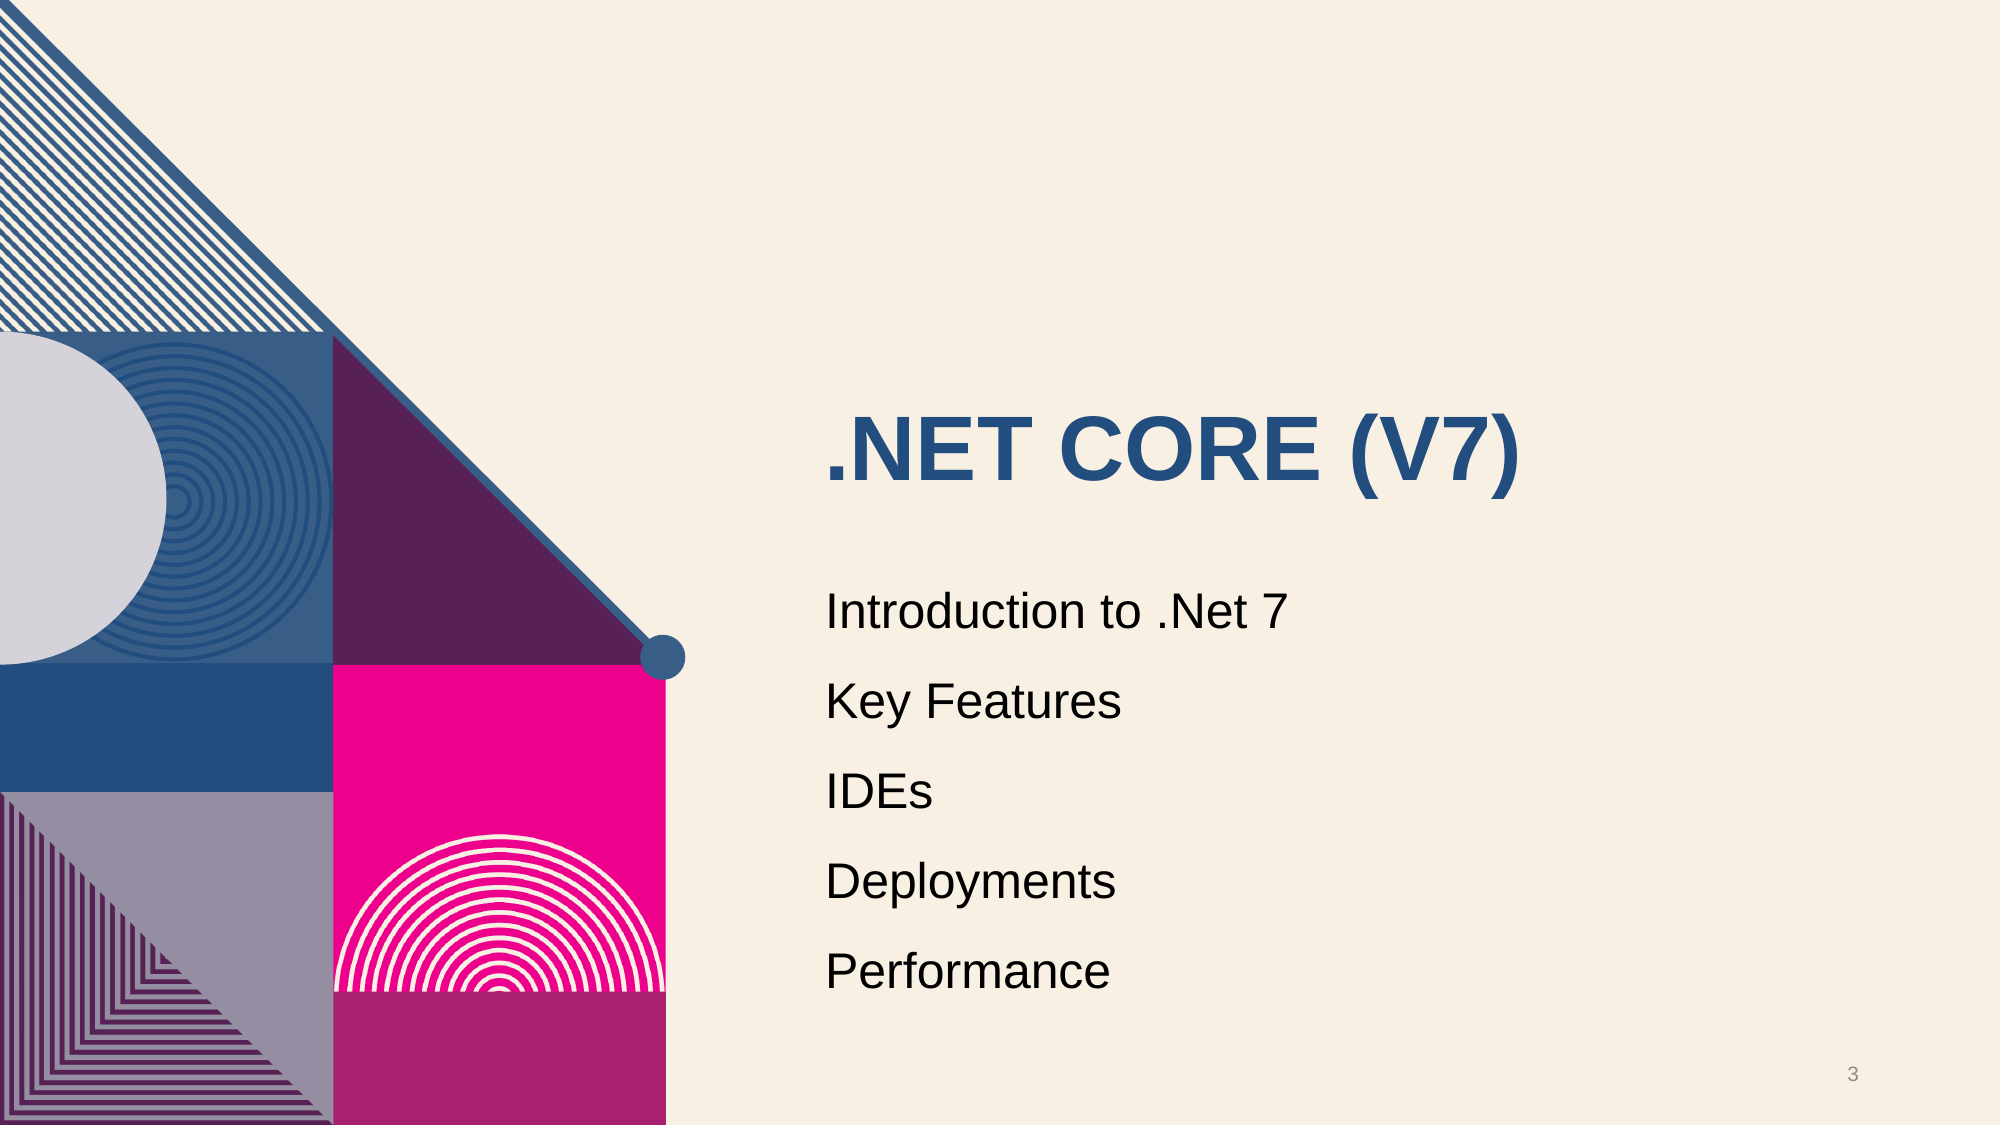

# .Net Core (v7)
Introduction to .Net 7
Key Features
IDEs
Deployments
Performance

3